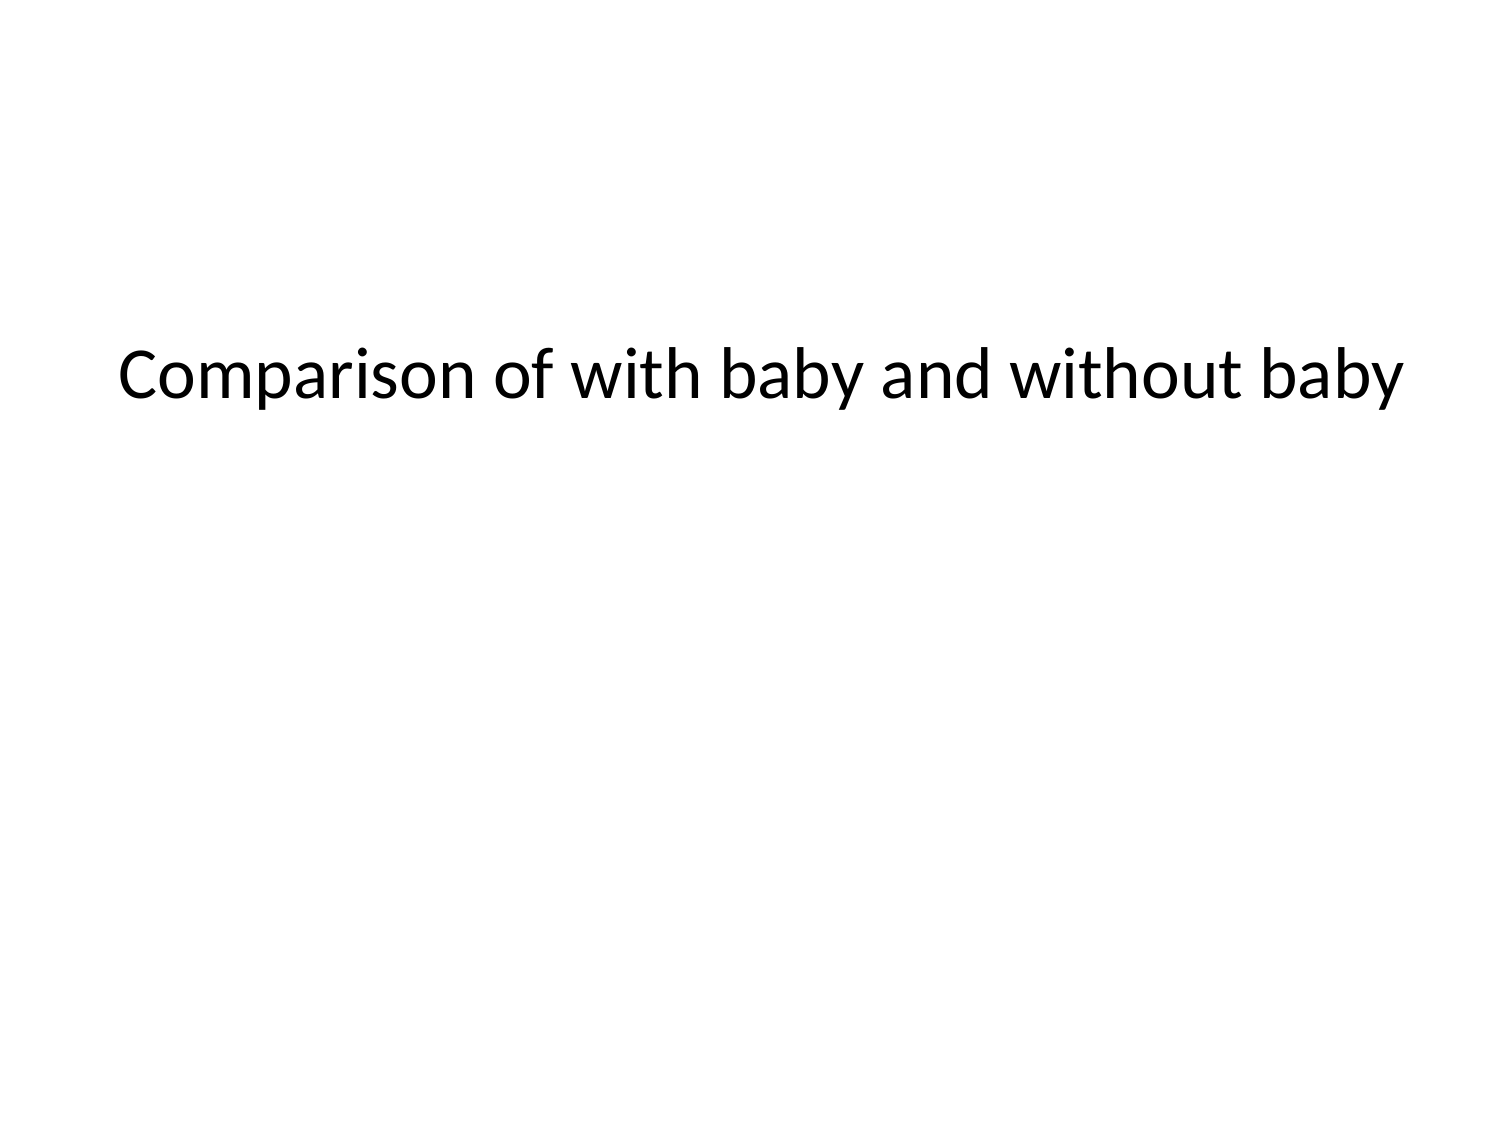

# Comparison of with baby and without baby